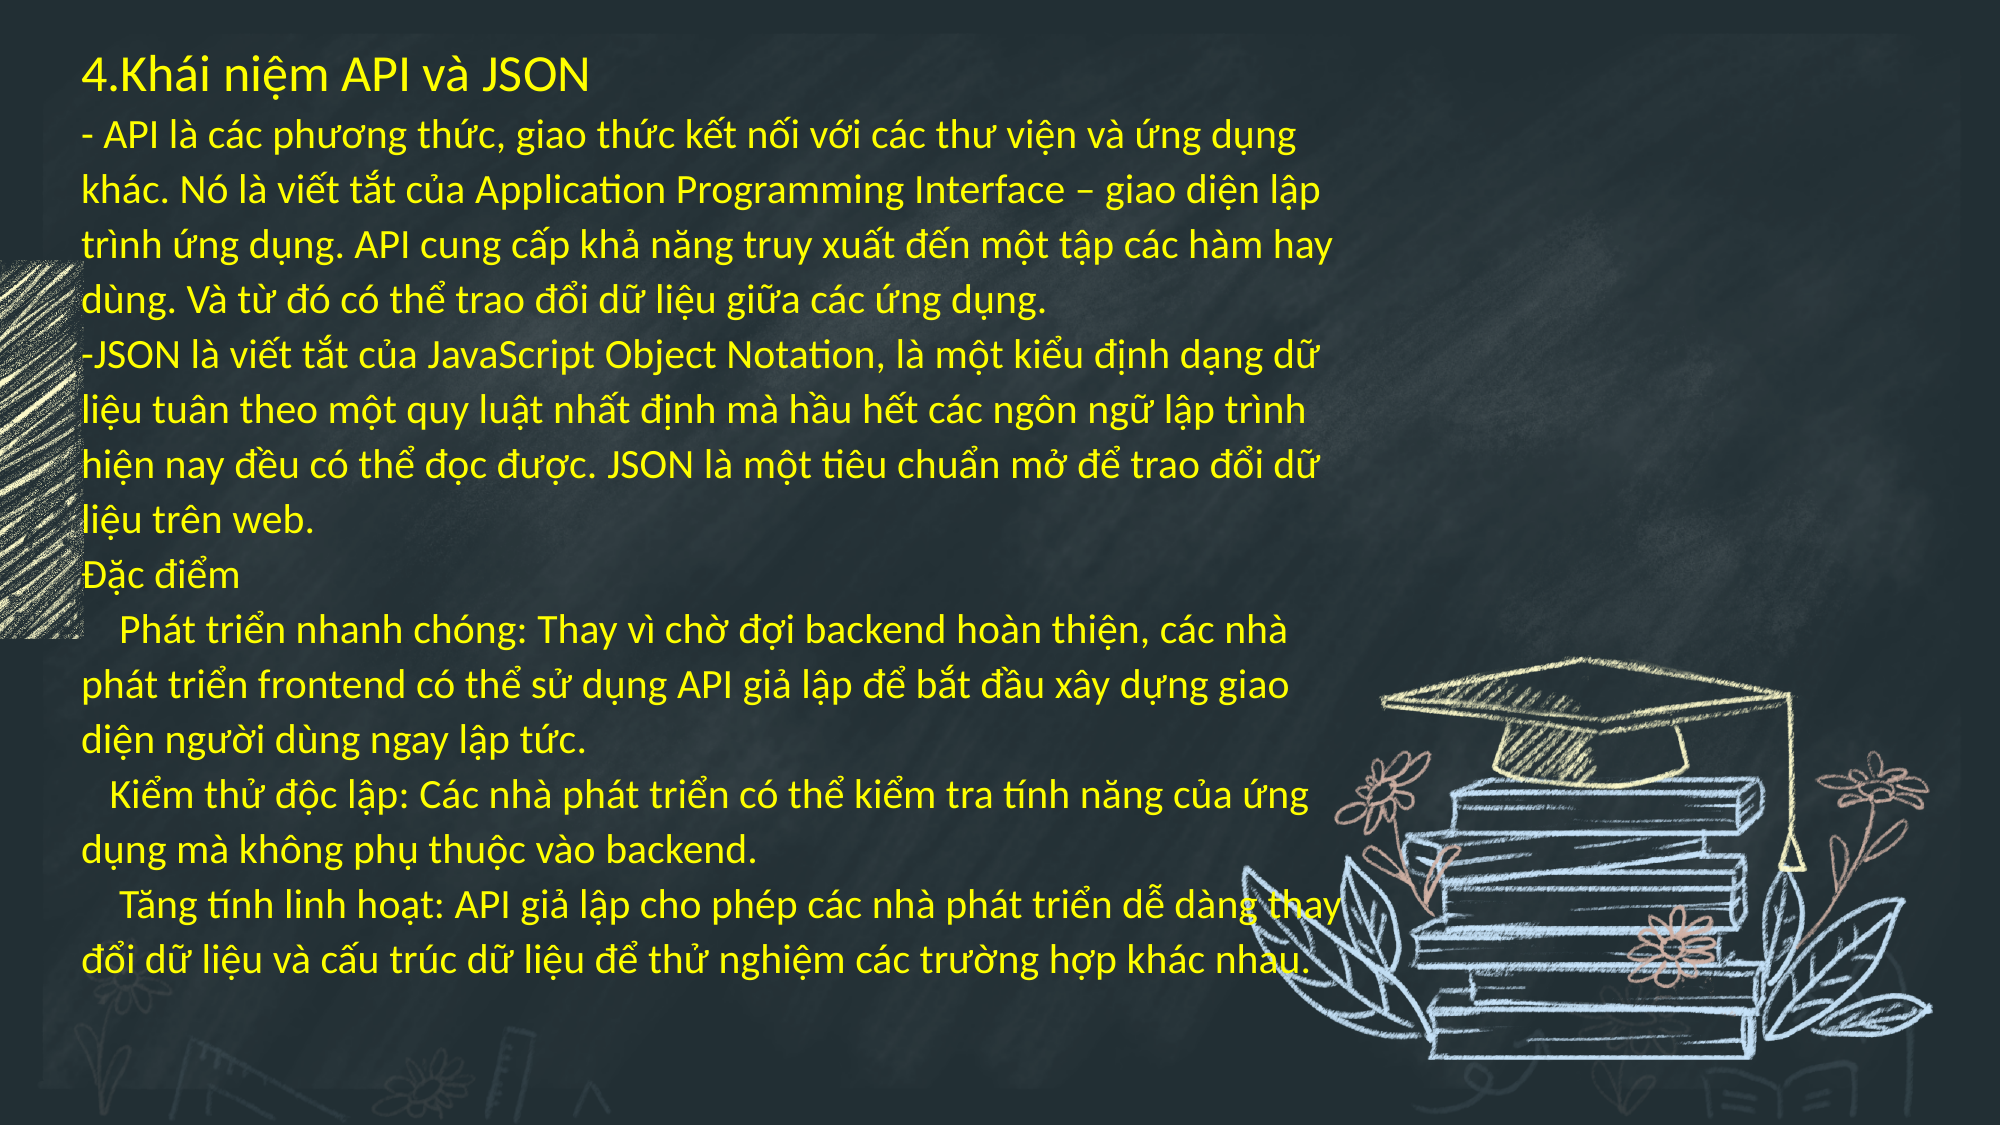

4.Khái niệm API và JSON
- API là các phương thức, giao thức kết nối với các thư viện và ứng dụng khác. Nó là viết tắt của Application Programming Interface – giao diện lập trình ứng dụng. API cung cấp khả năng truy xuất đến một tập các hàm hay dùng. Và từ đó có thể trao đổi dữ liệu giữa các ứng dụng.
-JSON là viết tắt của JavaScript Object Notation, là một kiểu định dạng dữ liệu tuân theo một quy luật nhất định mà hầu hết các ngôn ngữ lập trình hiện nay đều có thể đọc được. JSON là một tiêu chuẩn mở để trao đổi dữ liệu trên web.
Đặc điểm
    Phát triển nhanh chóng: Thay vì chờ đợi backend hoàn thiện, các nhà phát triển frontend có thể sử dụng API giả lập để bắt đầu xây dựng giao diện người dùng ngay lập tức.
   Kiểm thử độc lập: Các nhà phát triển có thể kiểm tra tính năng của ứng dụng mà không phụ thuộc vào backend.
    Tăng tính linh hoạt: API giả lập cho phép các nhà phát triển dễ dàng thay đổi dữ liệu và cấu trúc dữ liệu để thử nghiệm các trường hợp khác nhau.